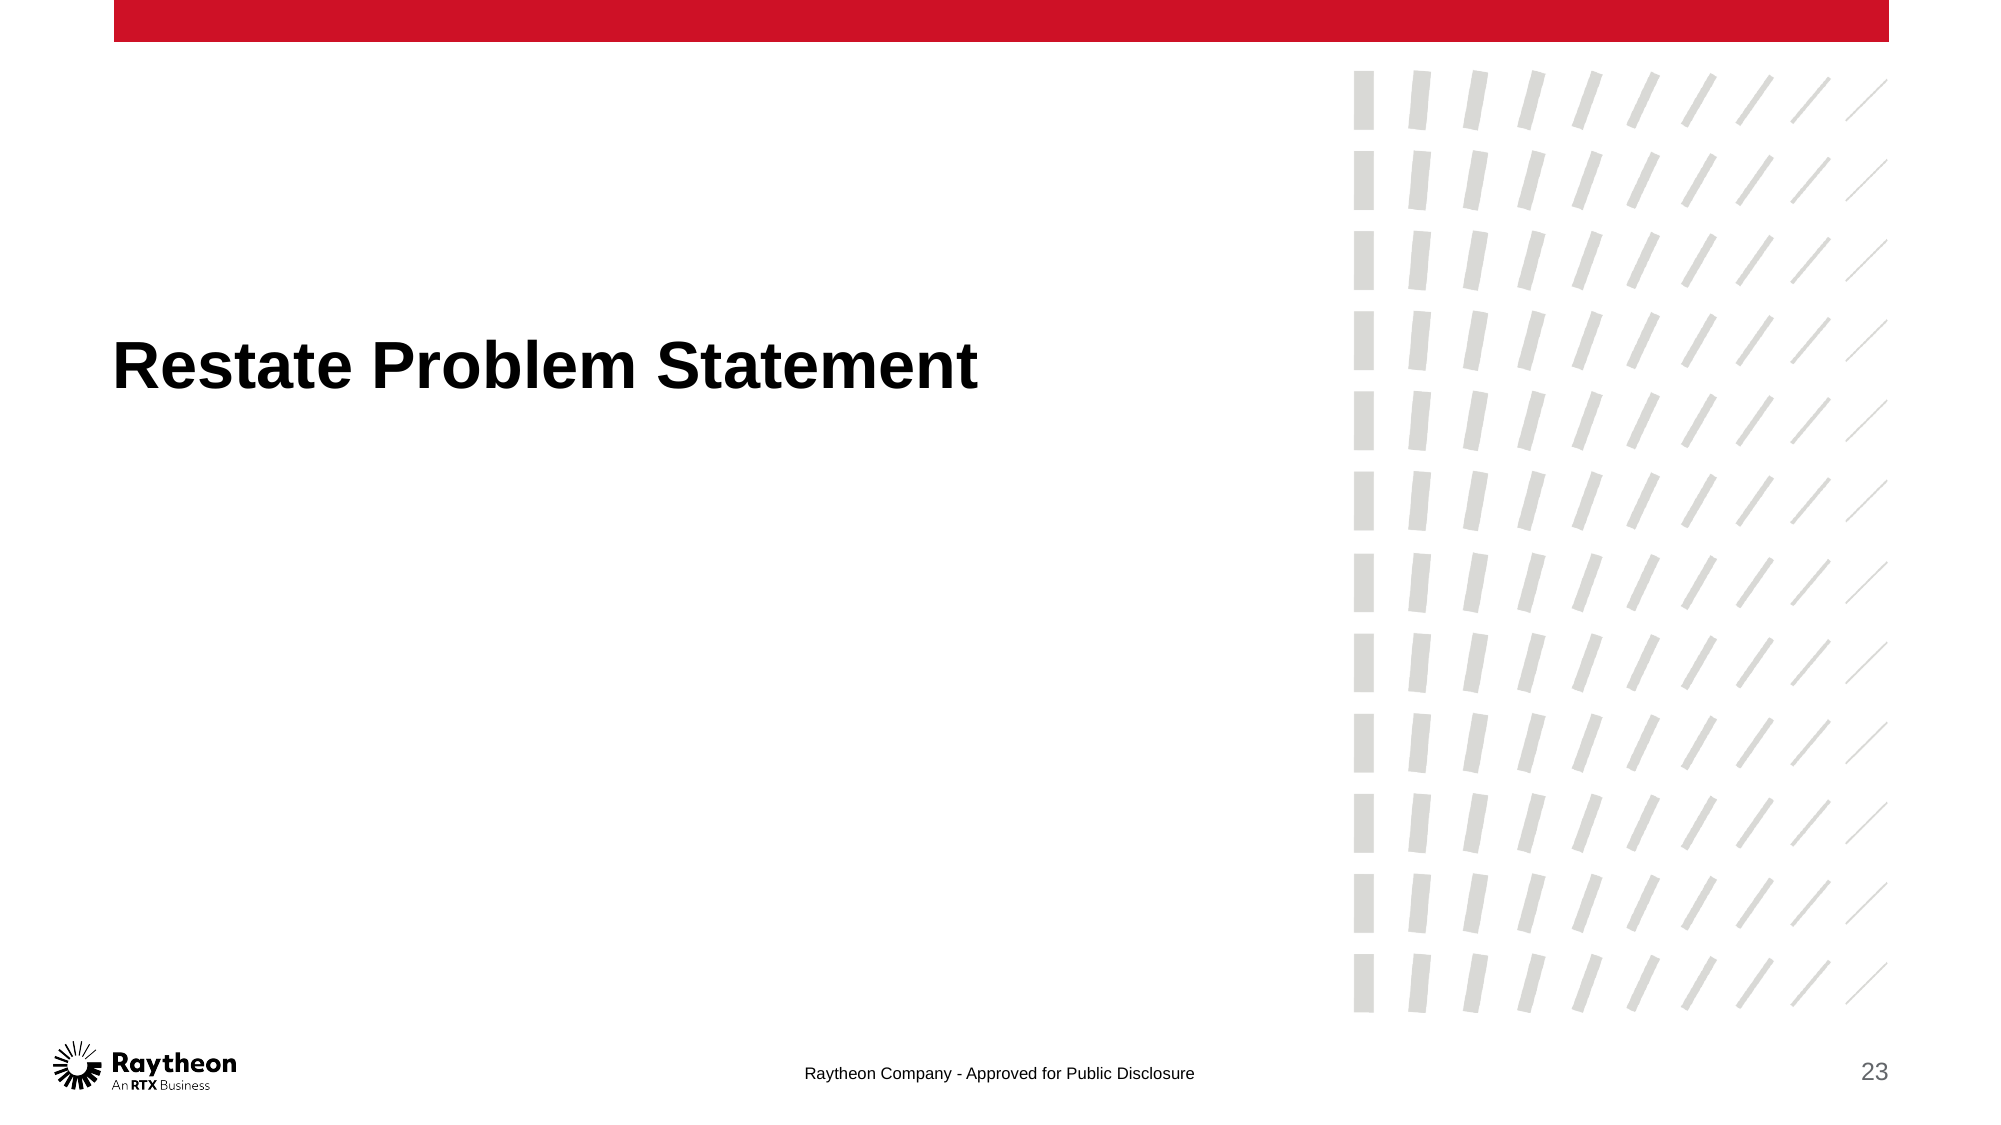

# Restate Problem Statement
Raytheon Company - Approved for Public Disclosure
23